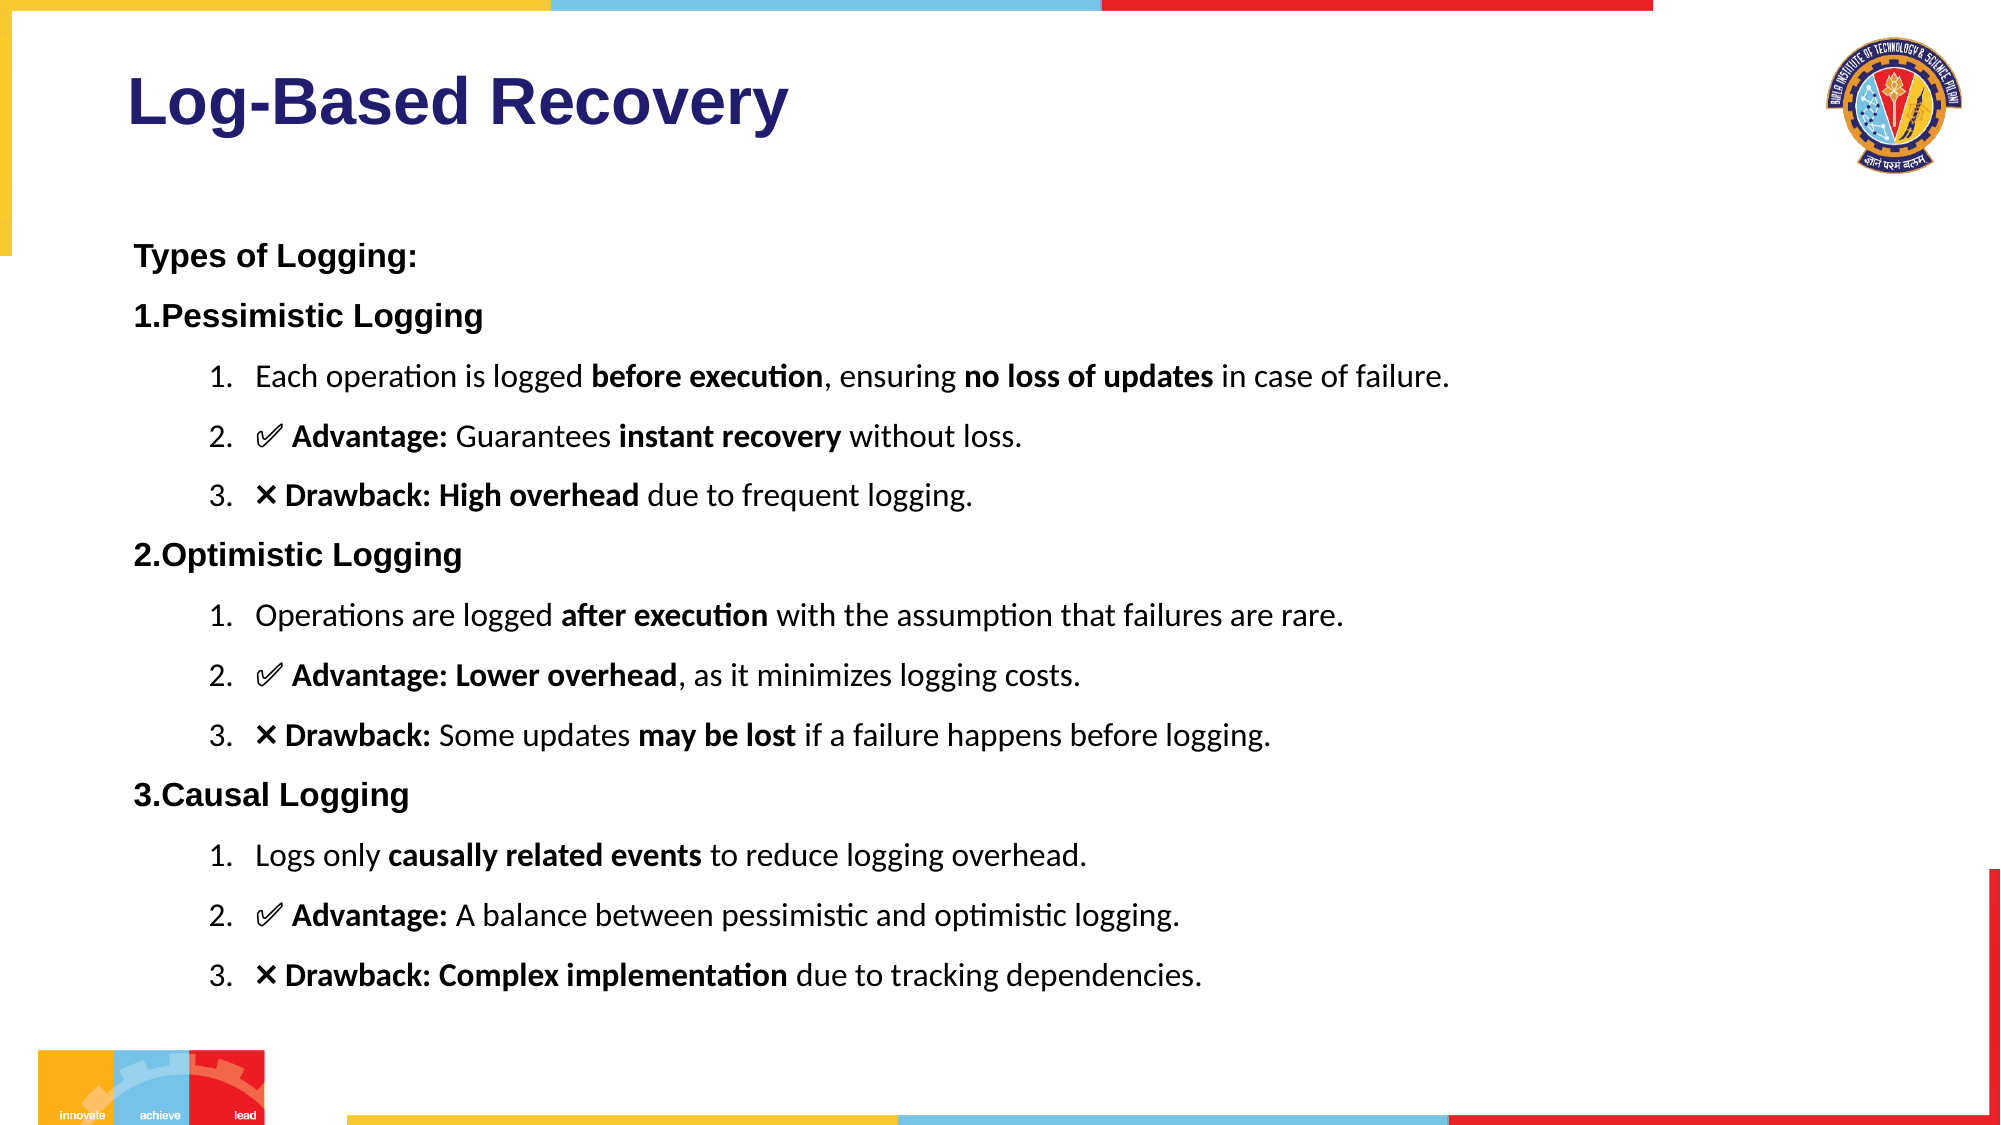

# Log-Based Recovery
Types of Logging:
Pessimistic Logging
Each operation is logged before execution, ensuring no loss of updates in case of failure.
✅ Advantage: Guarantees instant recovery without loss.
❌ Drawback: High overhead due to frequent logging.
Optimistic Logging
Operations are logged after execution with the assumption that failures are rare.
✅ Advantage: Lower overhead, as it minimizes logging costs.
❌ Drawback: Some updates may be lost if a failure happens before logging.
Causal Logging
Logs only causally related events to reduce logging overhead.
✅ Advantage: A balance between pessimistic and optimistic logging.
❌ Drawback: Complex implementation due to tracking dependencies.